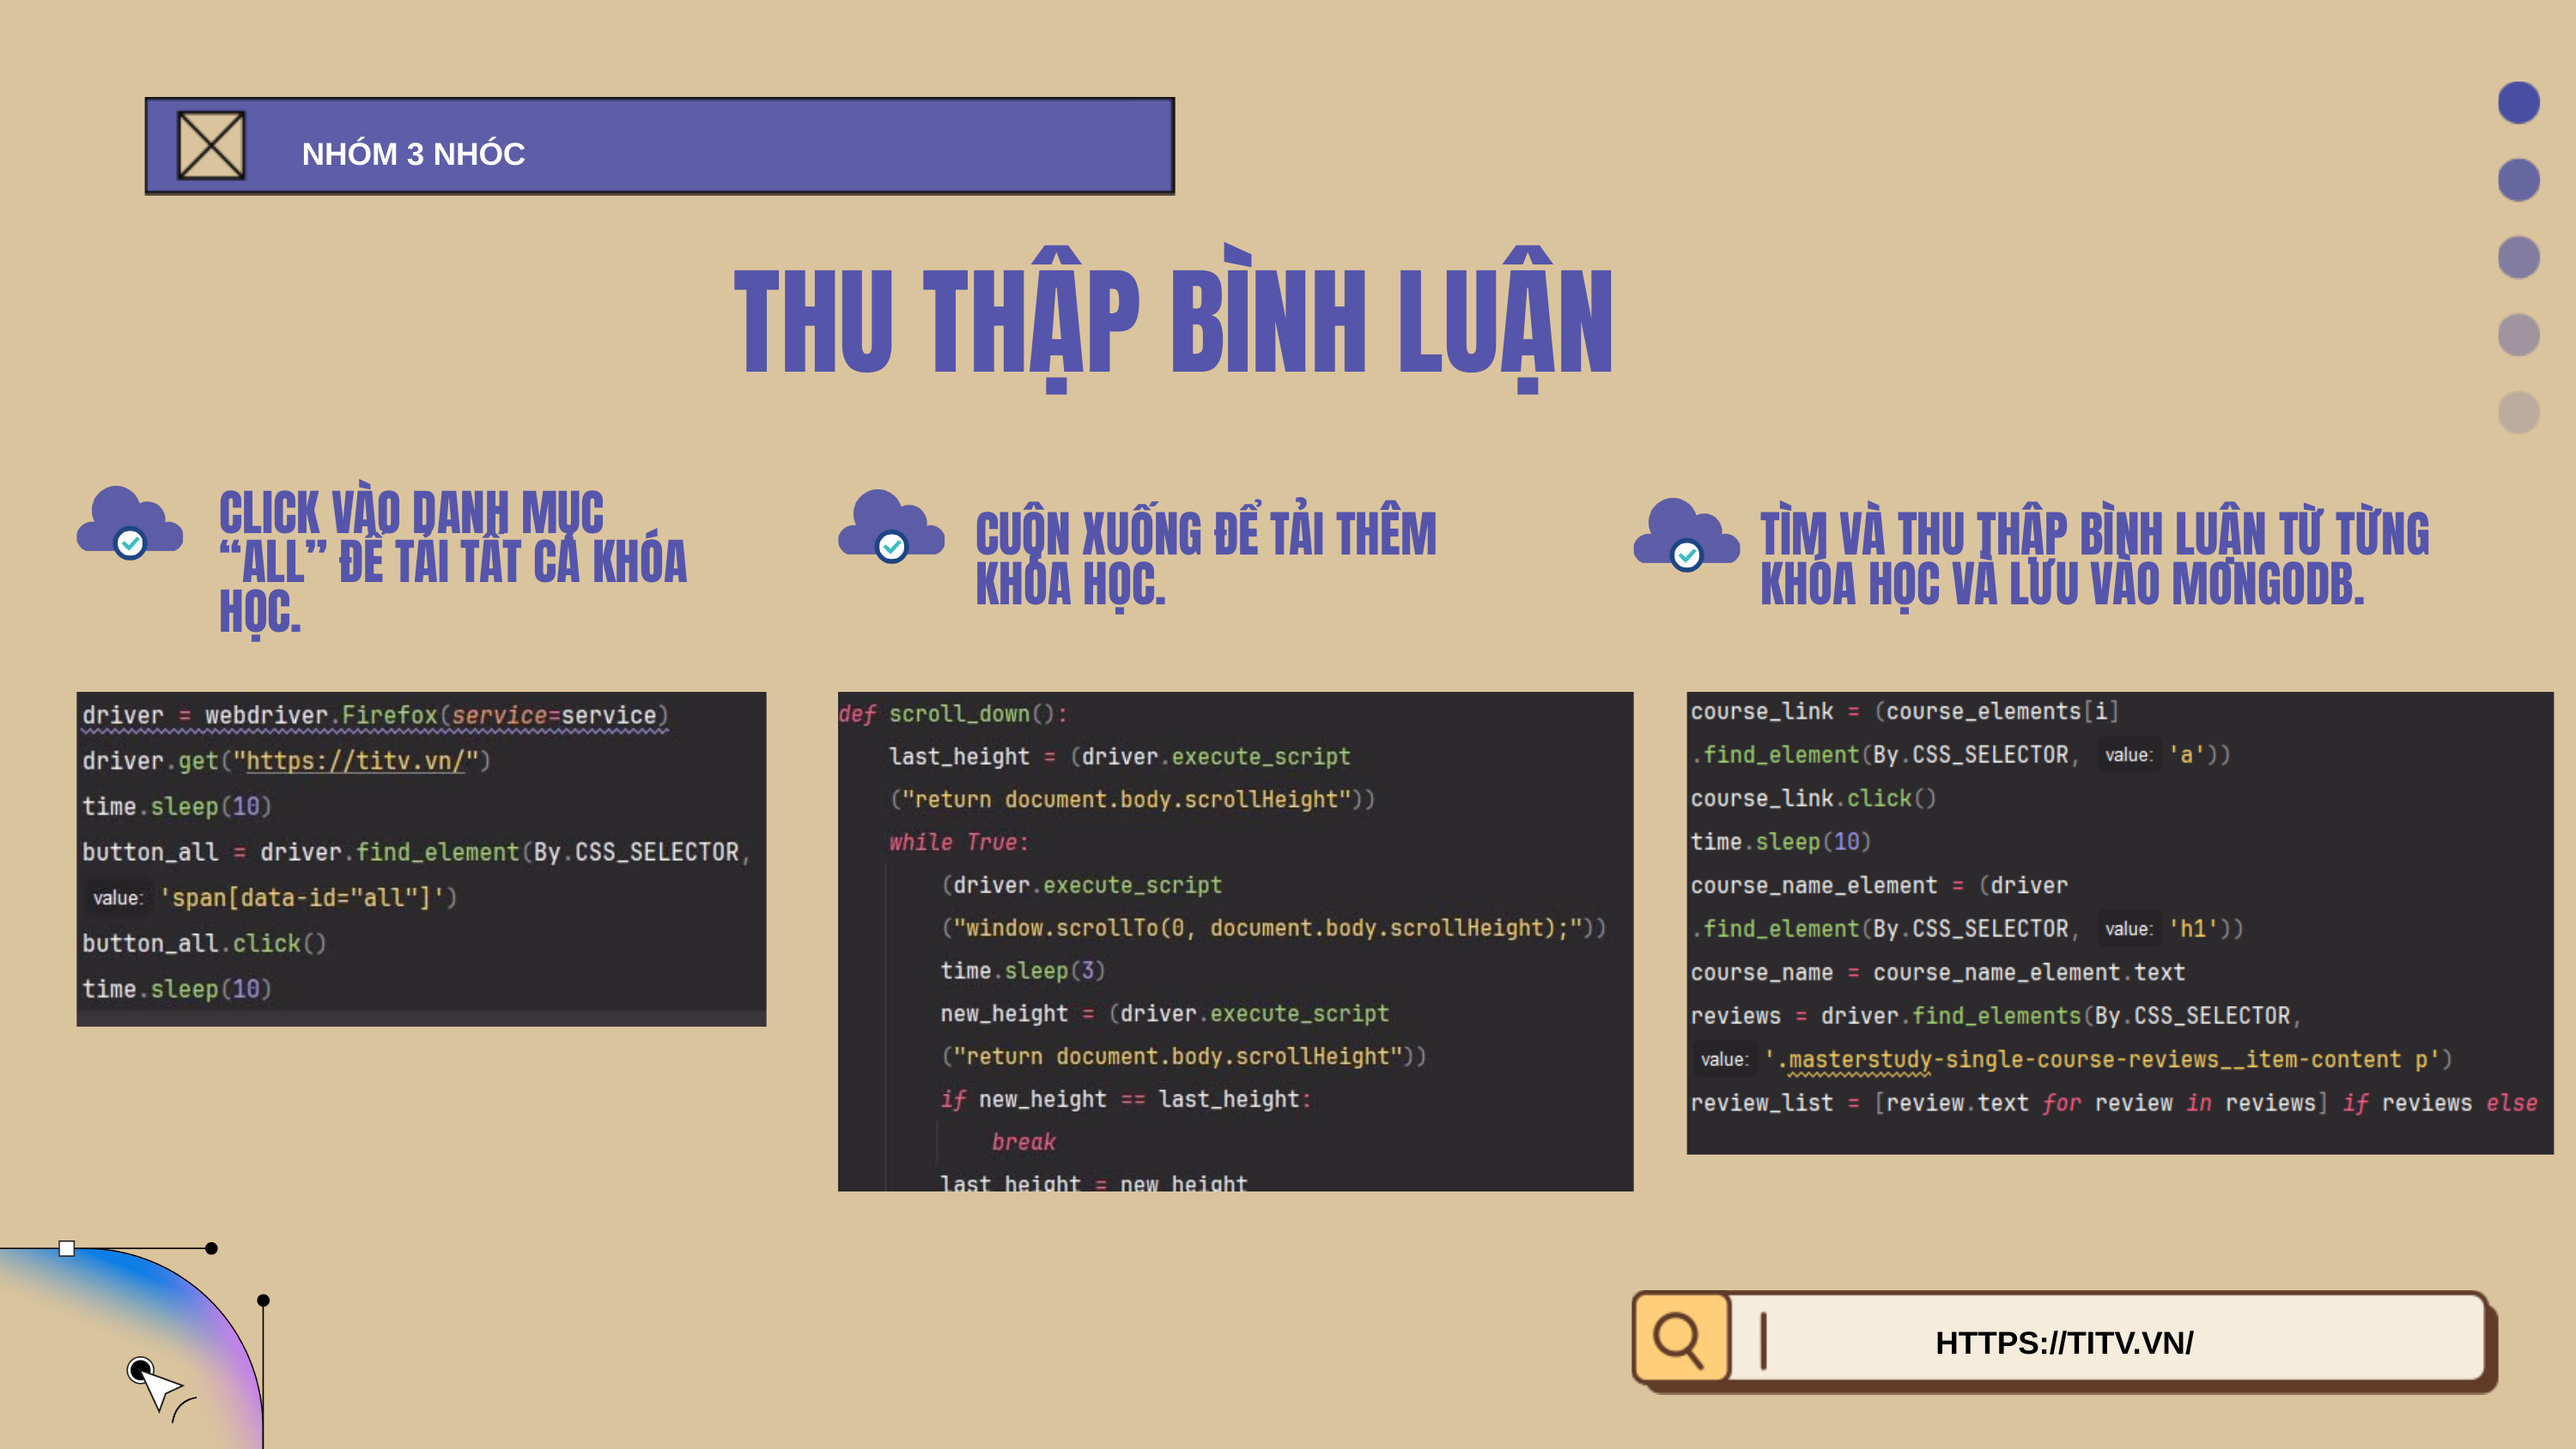

NHÓM 3 NHÓC

THU THẬP BÌNH LUẬN

CLICK VÀO DANH MỤC “ALL” ĐỂ TẢI TẤT CẢ KHÓA HỌC.

CUỘN XUỐNG ĐỂ TẢI THÊM KHÓA HỌC.
TÌM VÀ THU THẬP BÌNH LUẬN TỪ TỪNG KHÓA HỌC VÀ LƯU VÀO MONGODB.

HTTPS://TITV.VN/